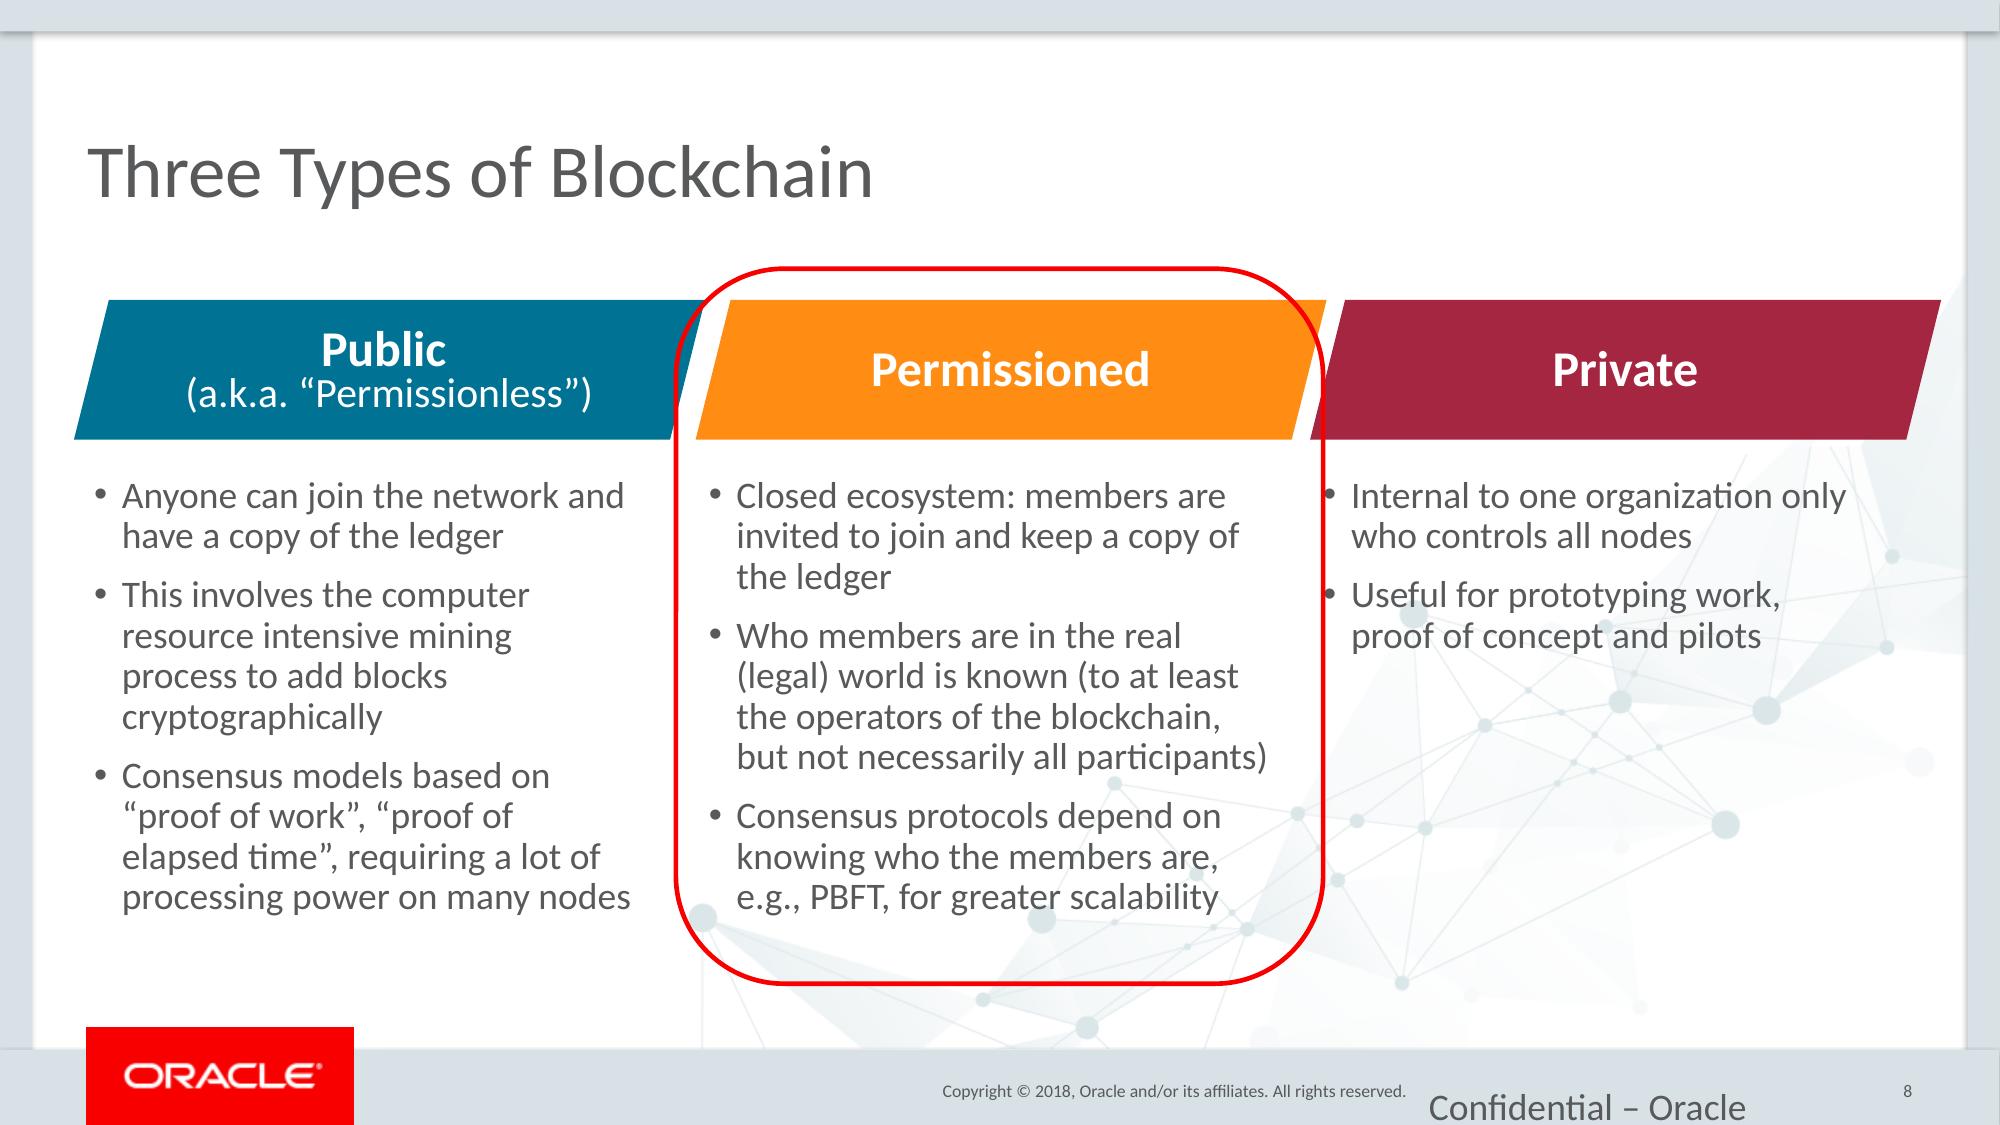

# Three Types of Blockchain

Public
(a.k.a. “Permissionless”)
Permissioned
Private
Anyone can join the network and have a copy of the ledger
This involves the computer resource intensive mining process to add blocks cryptographically
Consensus models based on “proof of work”, “proof of elapsed time”, requiring a lot of processing power on many nodes
Closed ecosystem: members are invited to join and keep a copy of the ledger
Who members are in the real (legal) world is known (to at least the operators of the blockchain, but not necessarily all participants)
Consensus protocols depend on knowing who the members are, e.g., PBFT, for greater scalability
Internal to one organization only who controls all nodes
Useful for prototyping work, proof of concept and pilots
Confidential – Oracle Internal
8